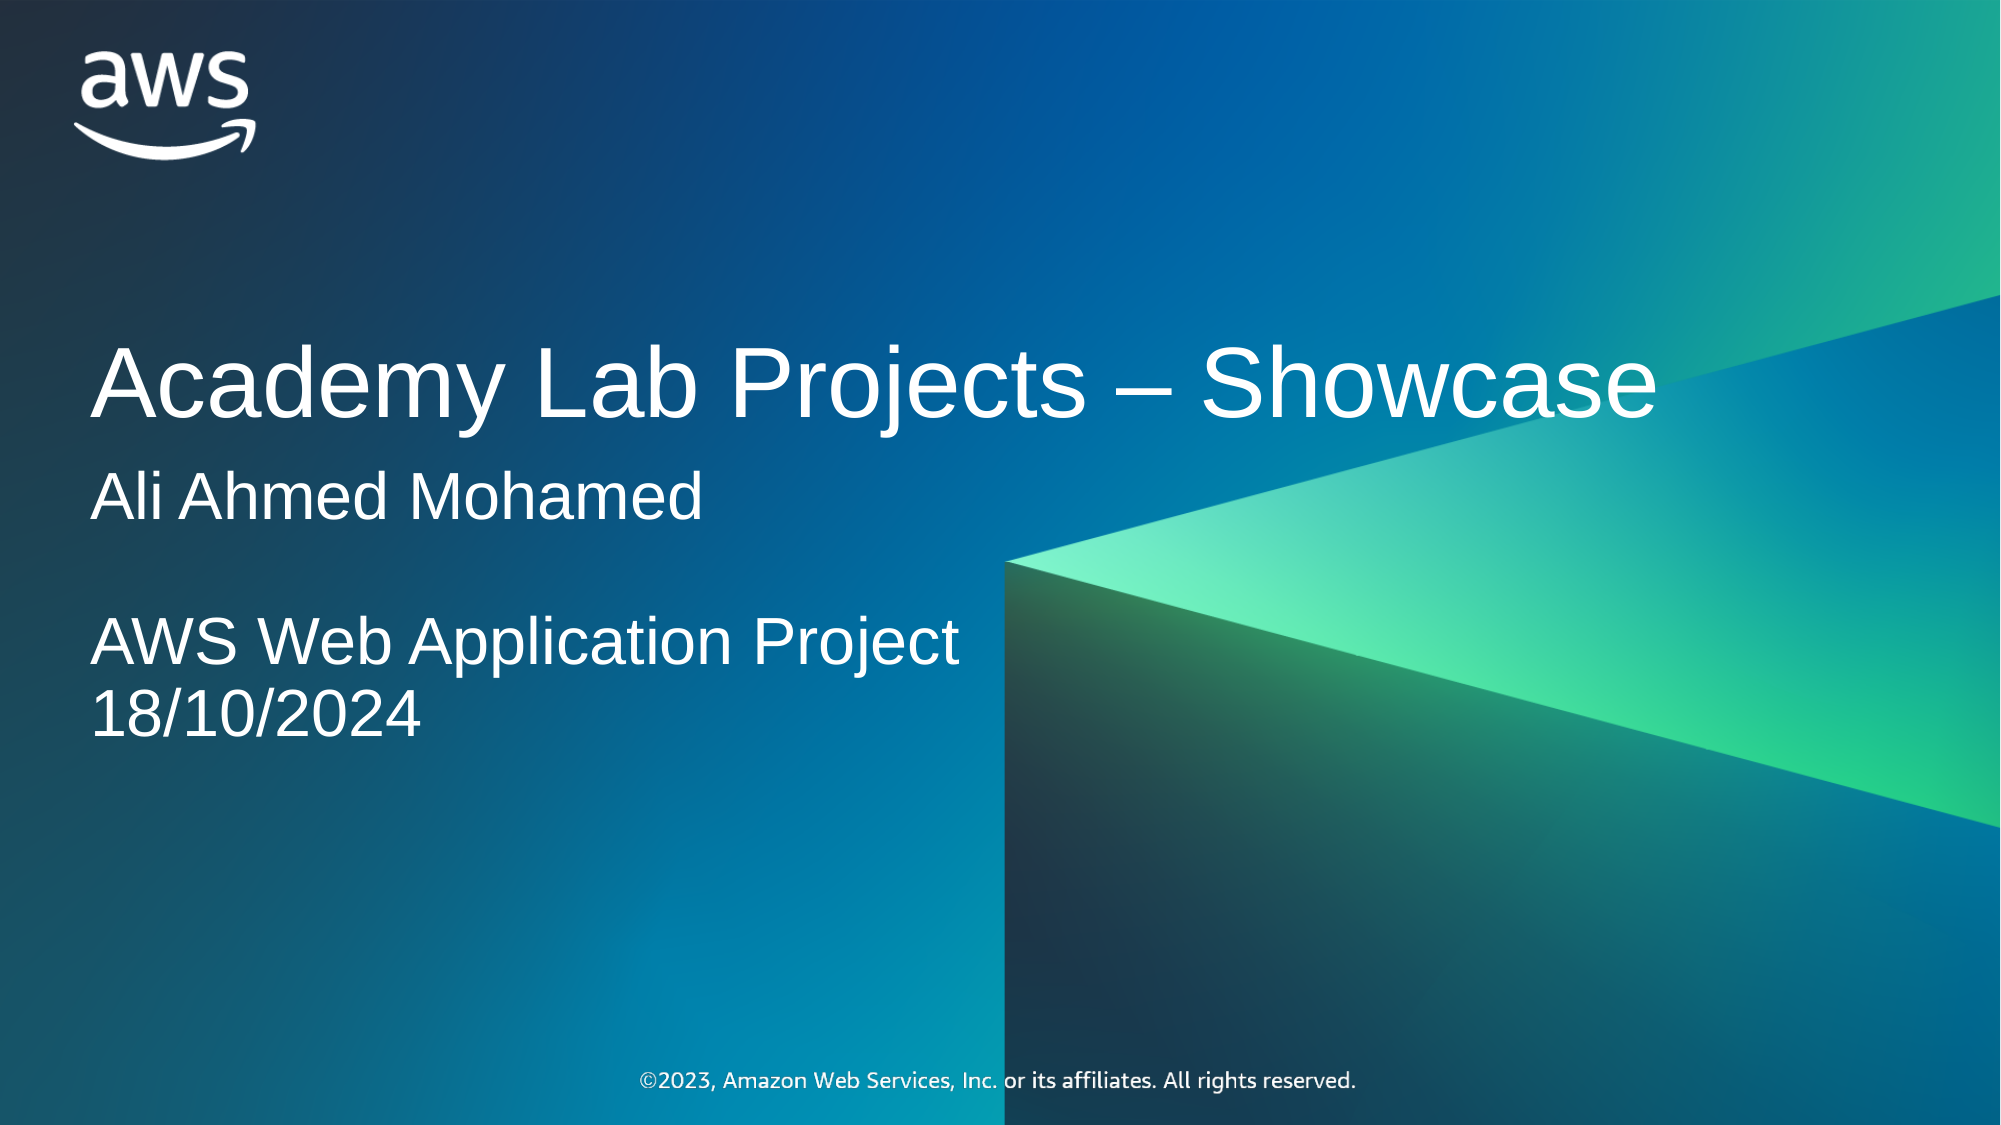

Academy Lab Projects – Showcase
Ali Ahmed Mohamed

AWS Web Application Project
18/10/2024